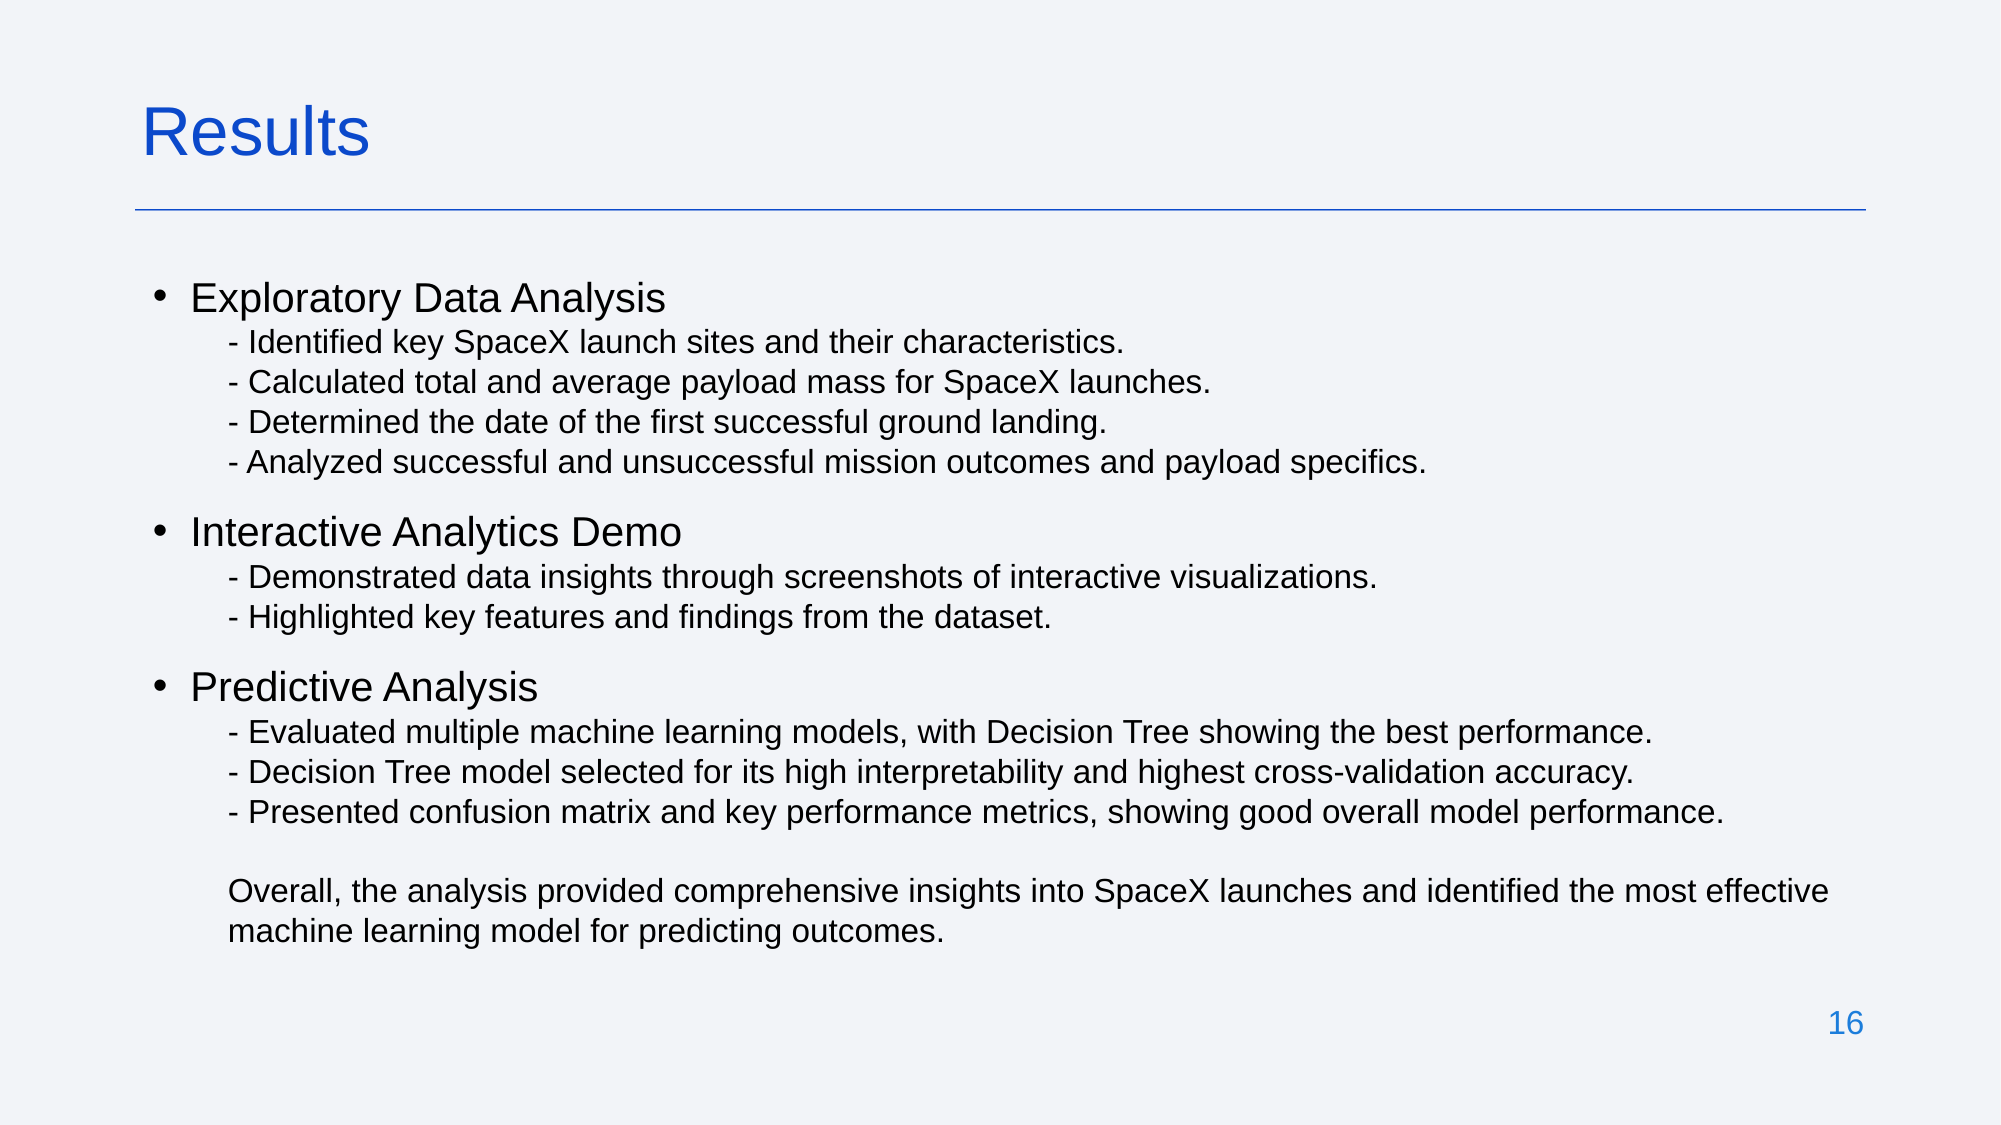

Results
Exploratory Data Analysis
- Identified key SpaceX launch sites and their characteristics.
- Calculated total and average payload mass for SpaceX launches.
- Determined the date of the first successful ground landing.
- Analyzed successful and unsuccessful mission outcomes and payload specifics.
Interactive Analytics Demo
- Demonstrated data insights through screenshots of interactive visualizations.
- Highlighted key features and findings from the dataset.
Predictive Analysis
- Evaluated multiple machine learning models, with Decision Tree showing the best performance.
- Decision Tree model selected for its high interpretability and highest cross-validation accuracy.
- Presented confusion matrix and key performance metrics, showing good overall model performance.

Overall, the analysis provided comprehensive insights into SpaceX launches and identified the most effective machine learning model for predicting outcomes.

16